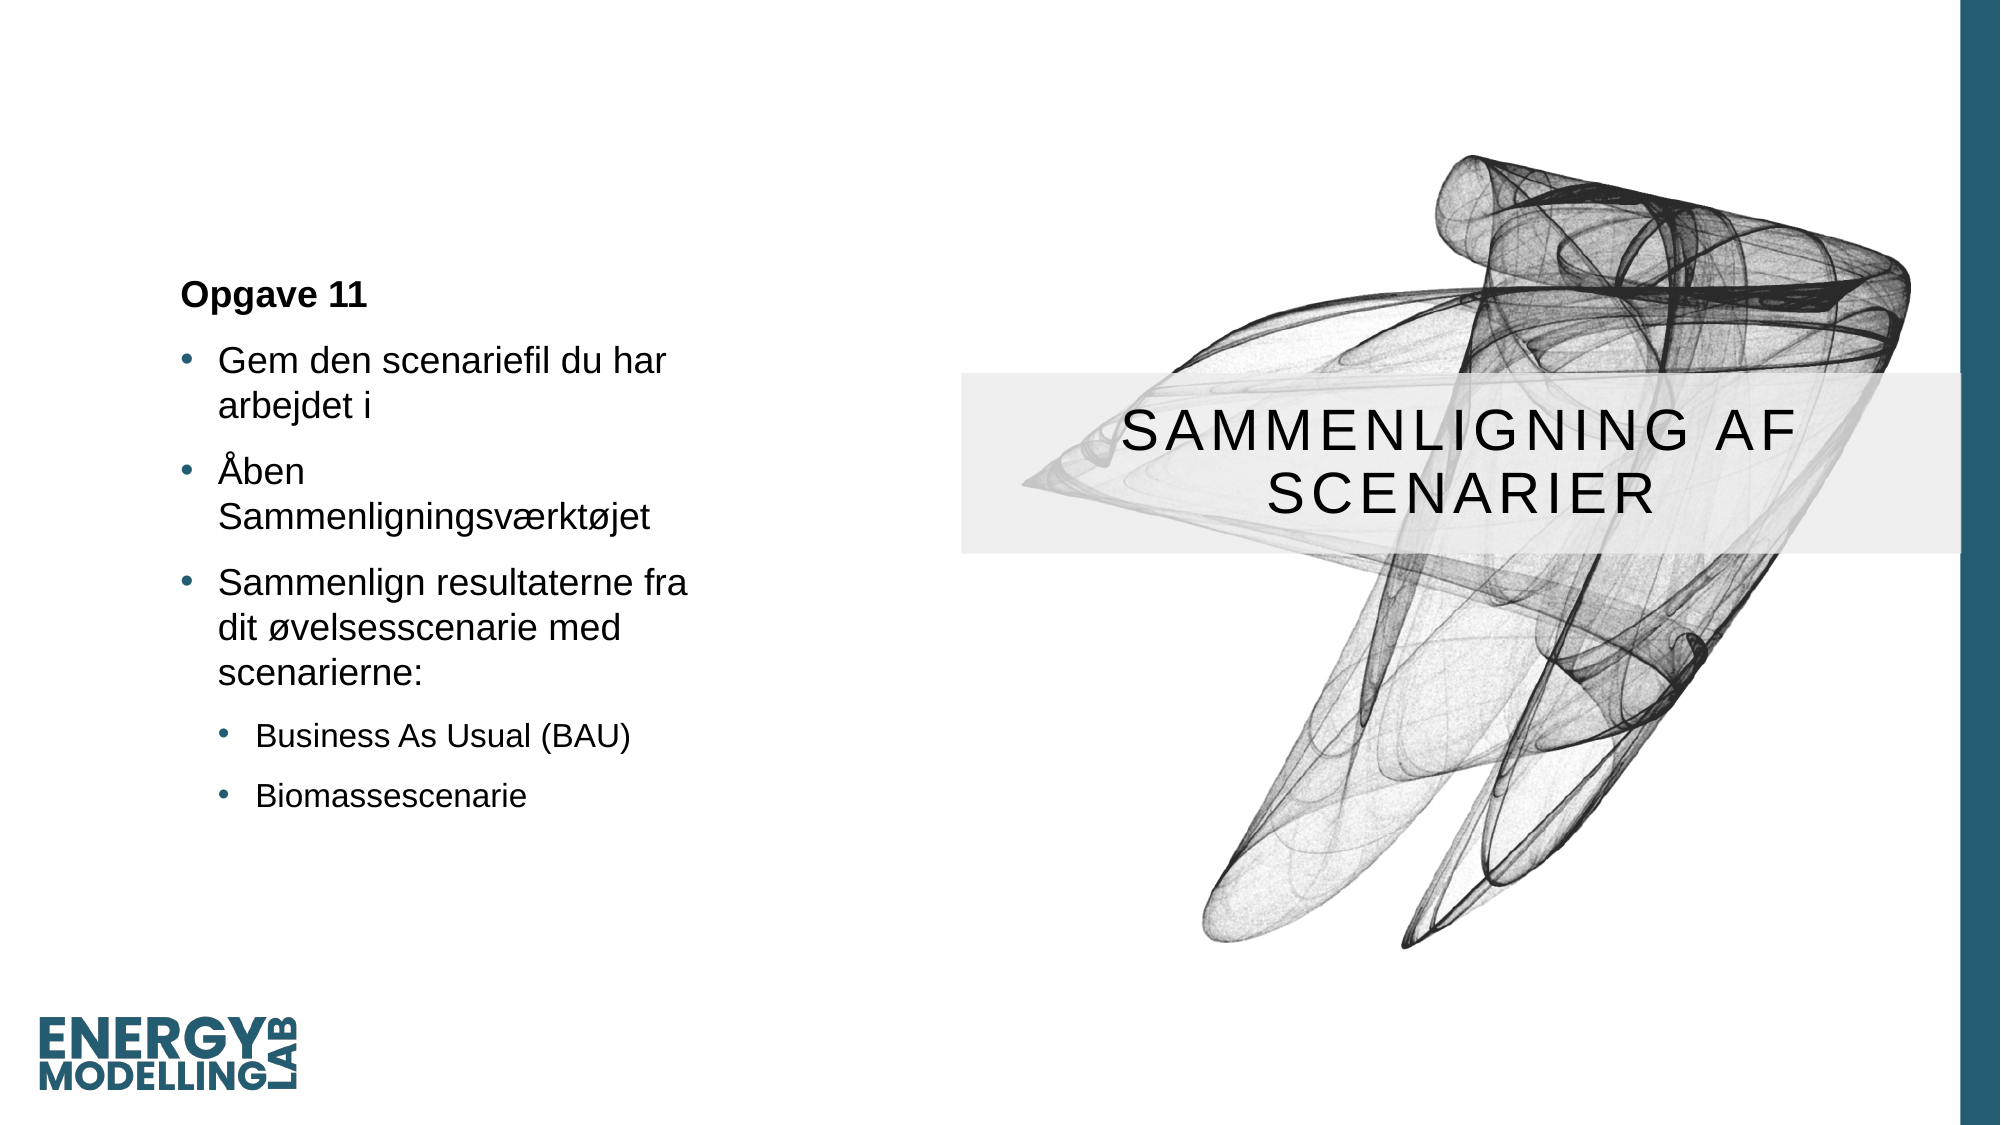

Opgave 11
Gem den scenariefil du har arbejdet i
Åben Sammenligningsværktøjet
Sammenlign resultaterne fra dit øvelsesscenarie med scenarierne:
Business As Usual (BAU)
Biomassescenarie
Sammenligning af scenarier